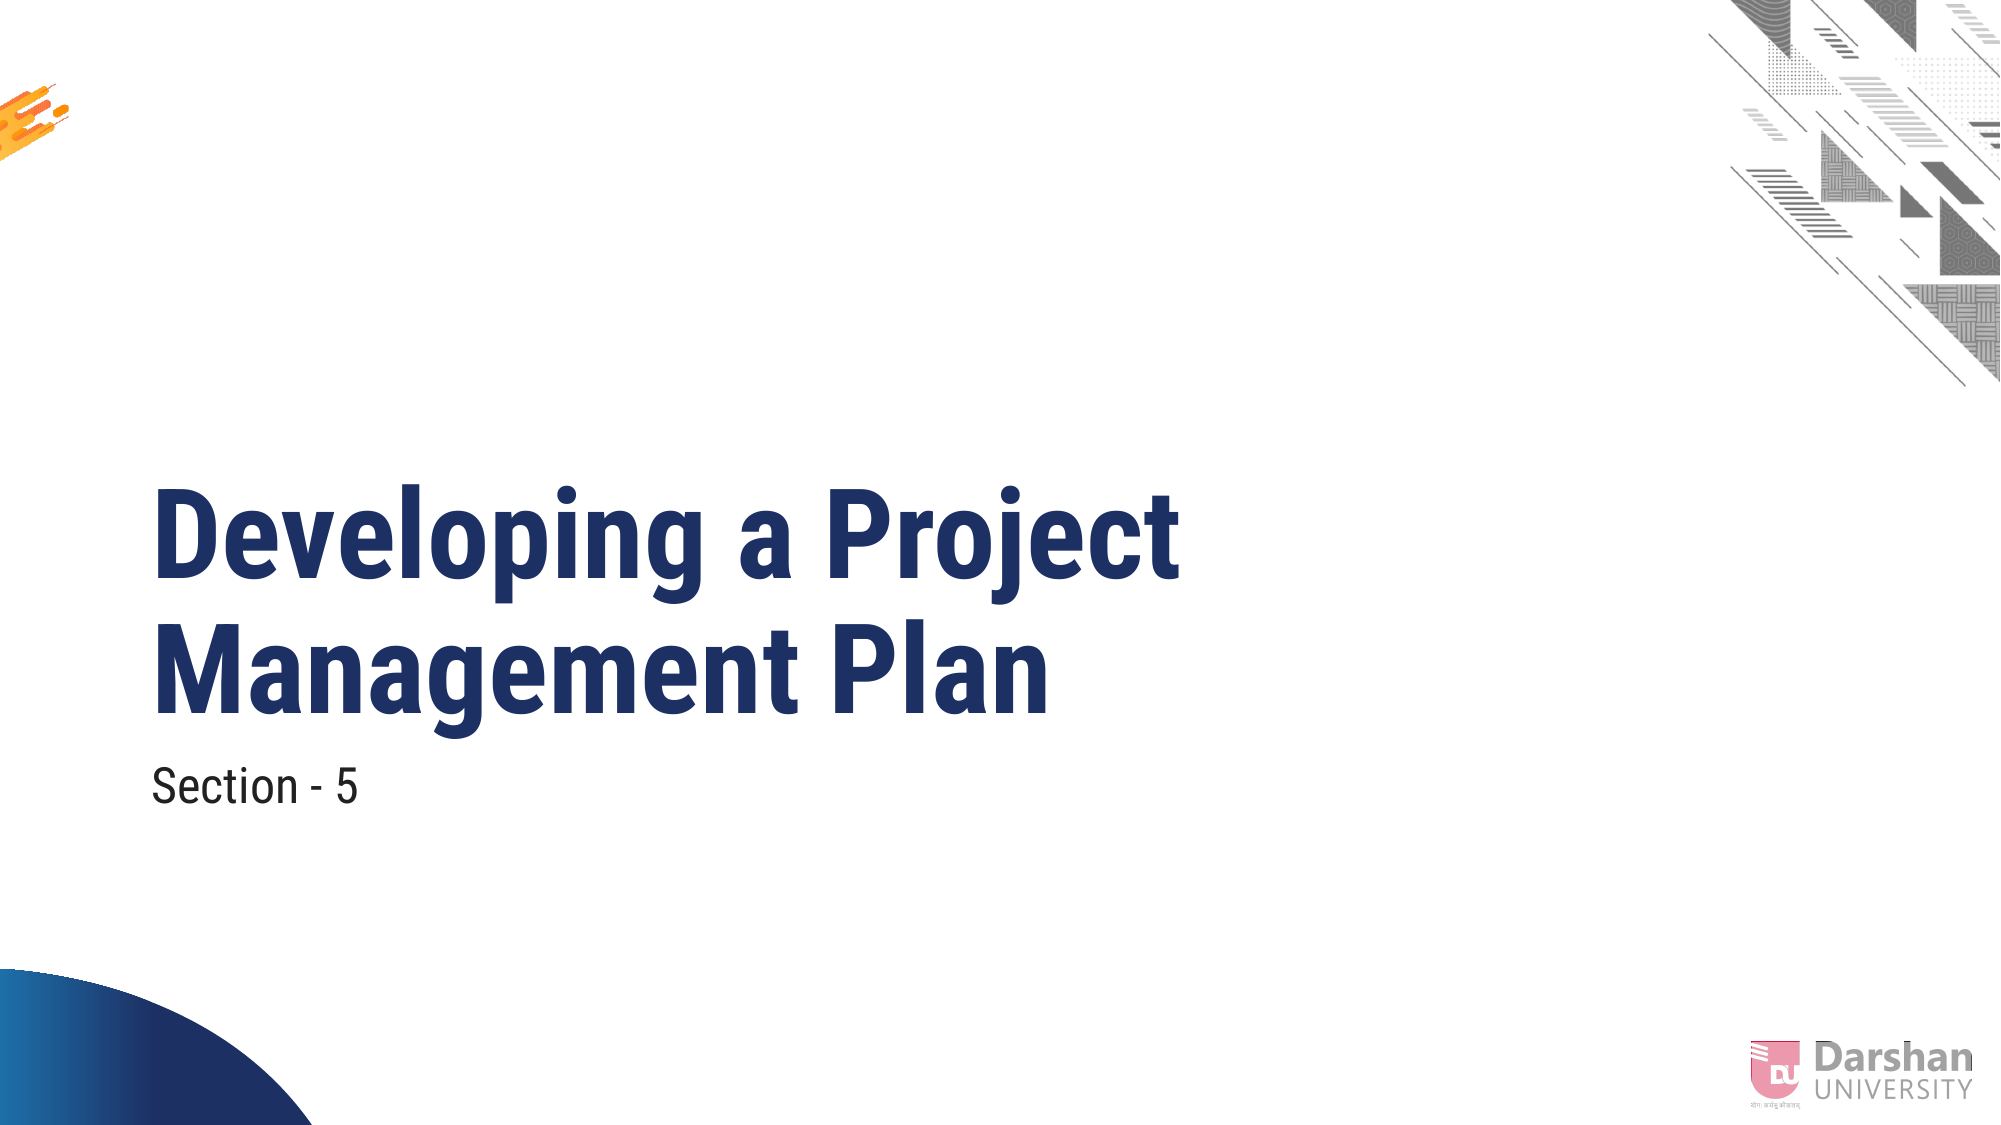

# Developing a Project Management Plan
Section - 5